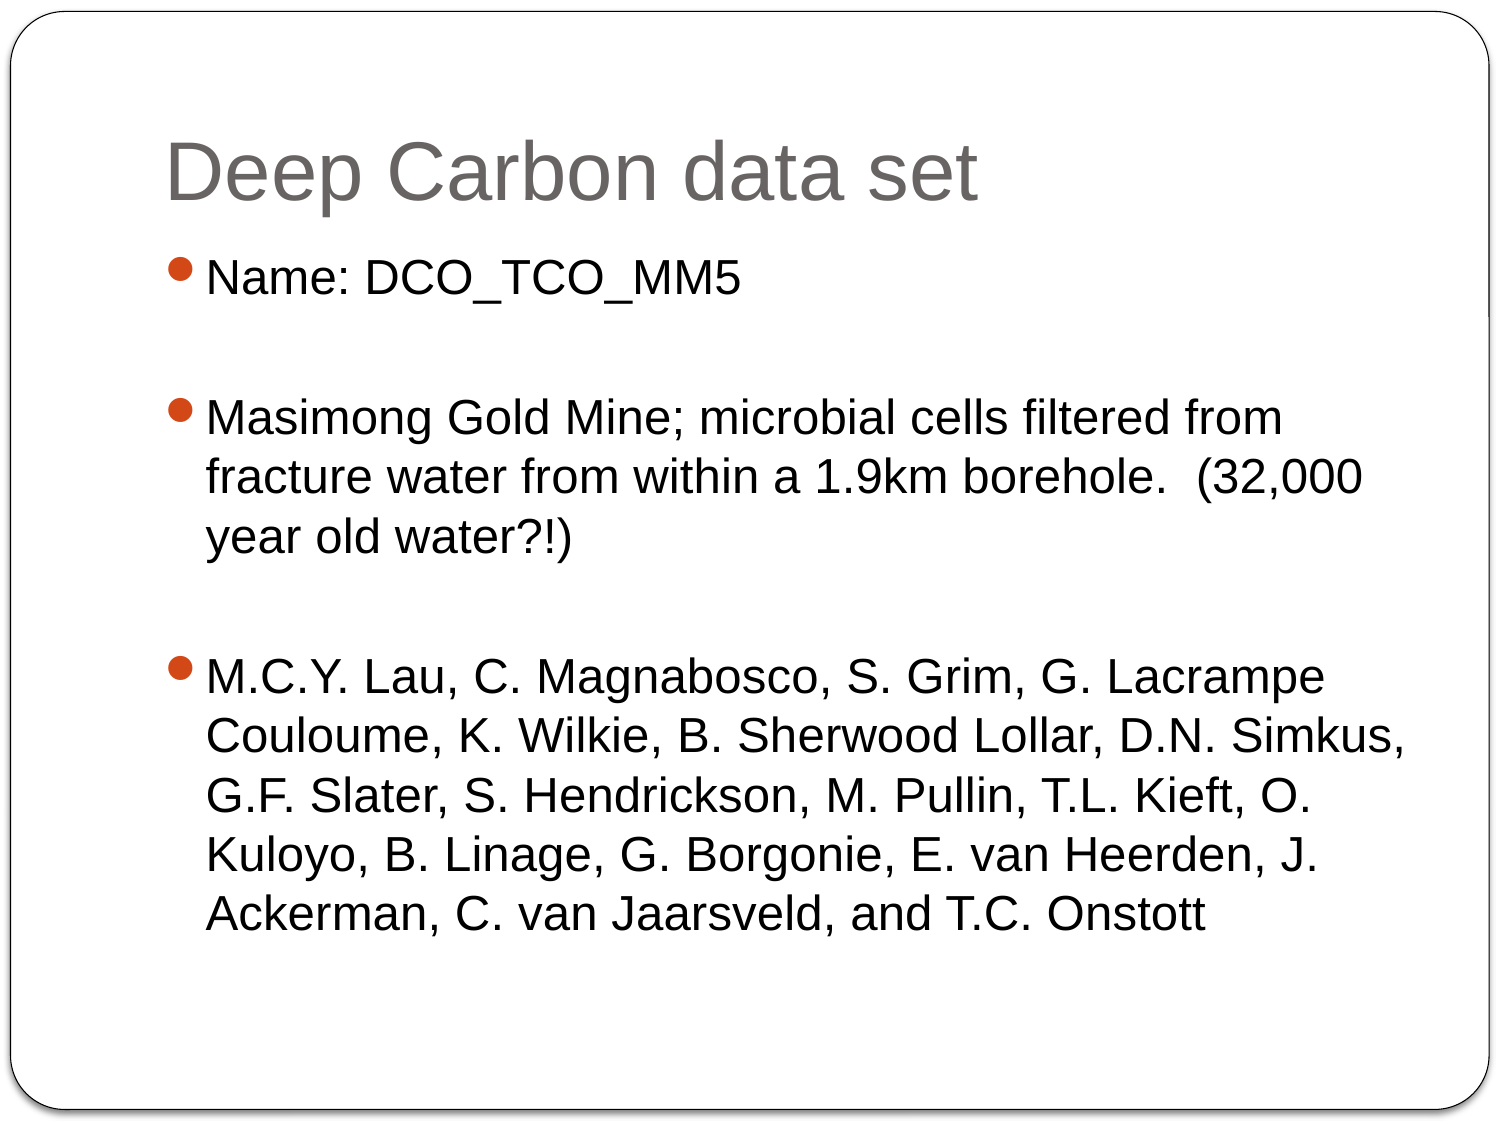

# Deep Carbon data set
Name: DCO_TCO_MM5

Masimong Gold Mine; microbial cells filtered from fracture water from within a 1.9km borehole.  (32,000 year old water?!)

M.C.Y. Lau, C. Magnabosco, S. Grim, G. Lacrampe Couloume, K. Wilkie, B. Sherwood Lollar, D.N. Simkus, G.F. Slater, S. Hendrickson, M. Pullin, T.L. Kieft, O. Kuloyo, B. Linage, G. Borgonie, E. van Heerden, J. Ackerman, C. van Jaarsveld, and T.C. Onstott